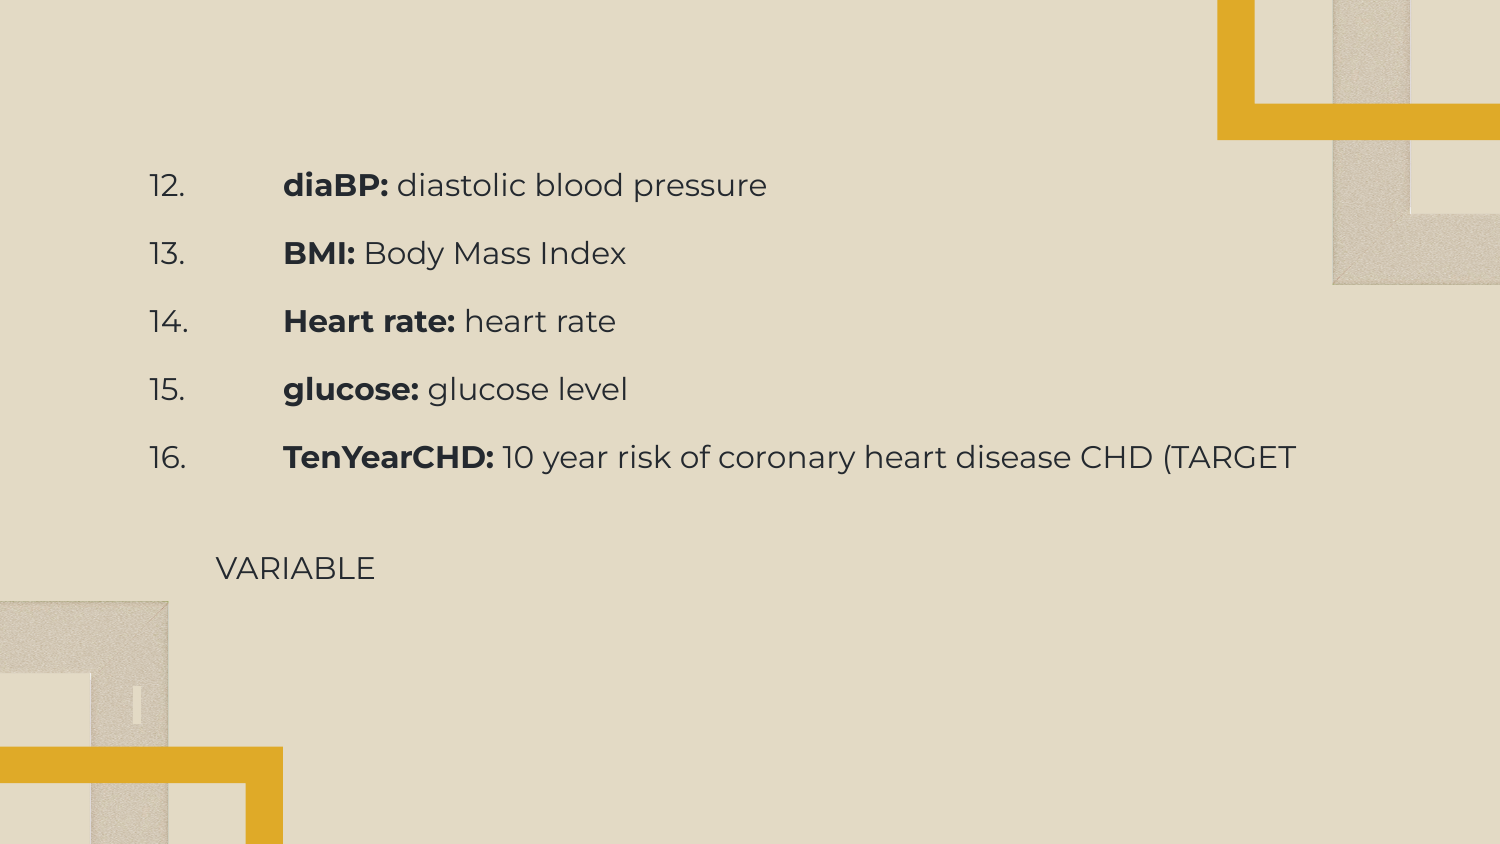

12.	diaBP: diastolic blood pressure
  13.	BMI: Body Mass Index
  14.	Heart rate: heart rate
  15.	glucose: glucose level
  16.	TenYearCHD: 10 year risk of coronary heart disease CHD (TARGET
          VARIABLE